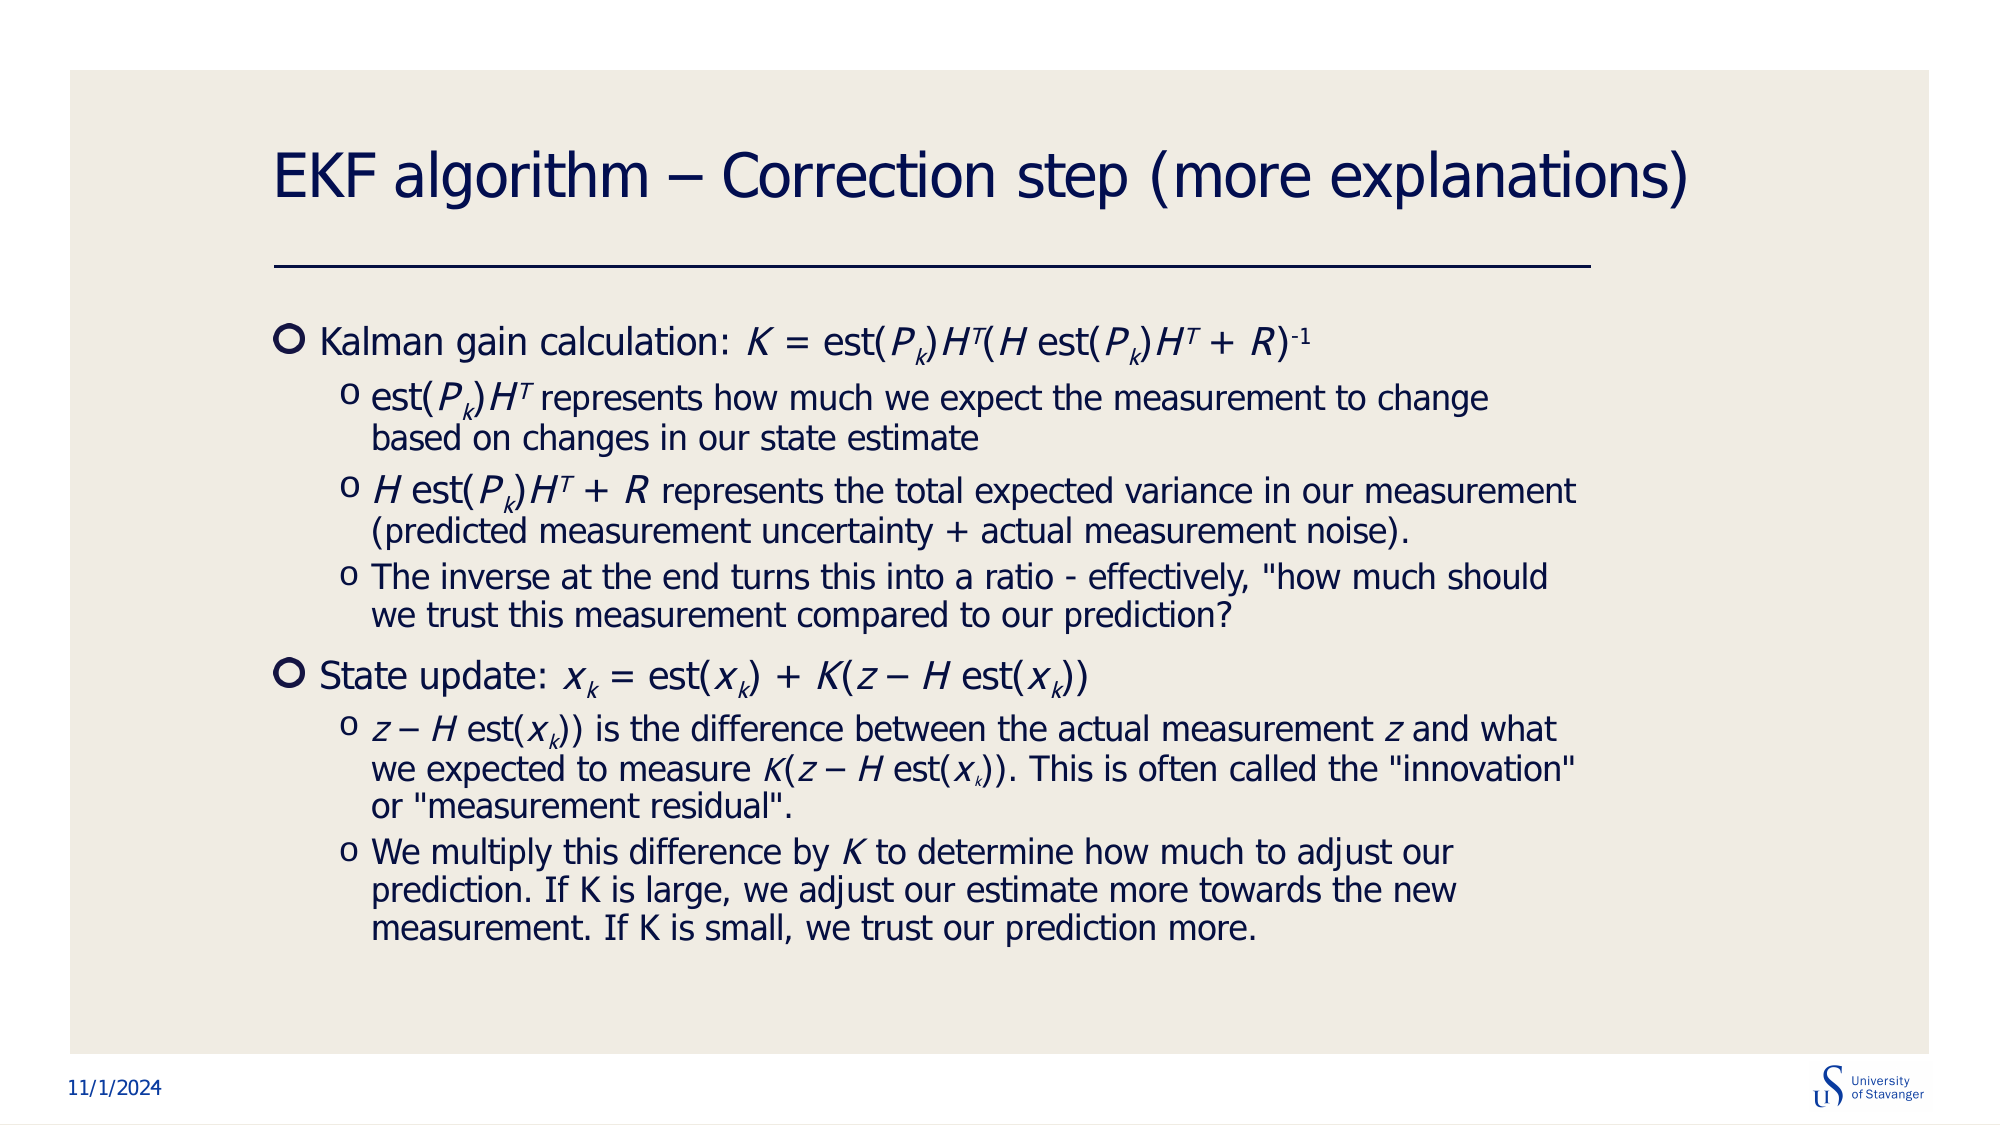

# EKF algorithm – Correction step (more explanations)
Kalman gain calculation: K = est(Pk)HT(H est(Pk)HT + R)-1
est(Pk)HT represents how much we expect the measurement to change based on changes in our state estimate
H est(Pk)HT + R represents the total expected variance in our measurement (predicted measurement uncertainty + actual measurement noise).
The inverse at the end turns this into a ratio - effectively, "how much should we trust this measurement compared to our prediction?
State update: xk = est(xk) + K(z – H est(xk))
z – H est(xk)) is the difference between the actual measurement z and what we expected to measure K(z – H est(xk)). This is often called the "innovation" or "measurement residual".
We multiply this difference by K to determine how much to adjust our prediction. If K is large, we adjust our estimate more towards the new measurement. If K is small, we trust our prediction more.

11/1/2024